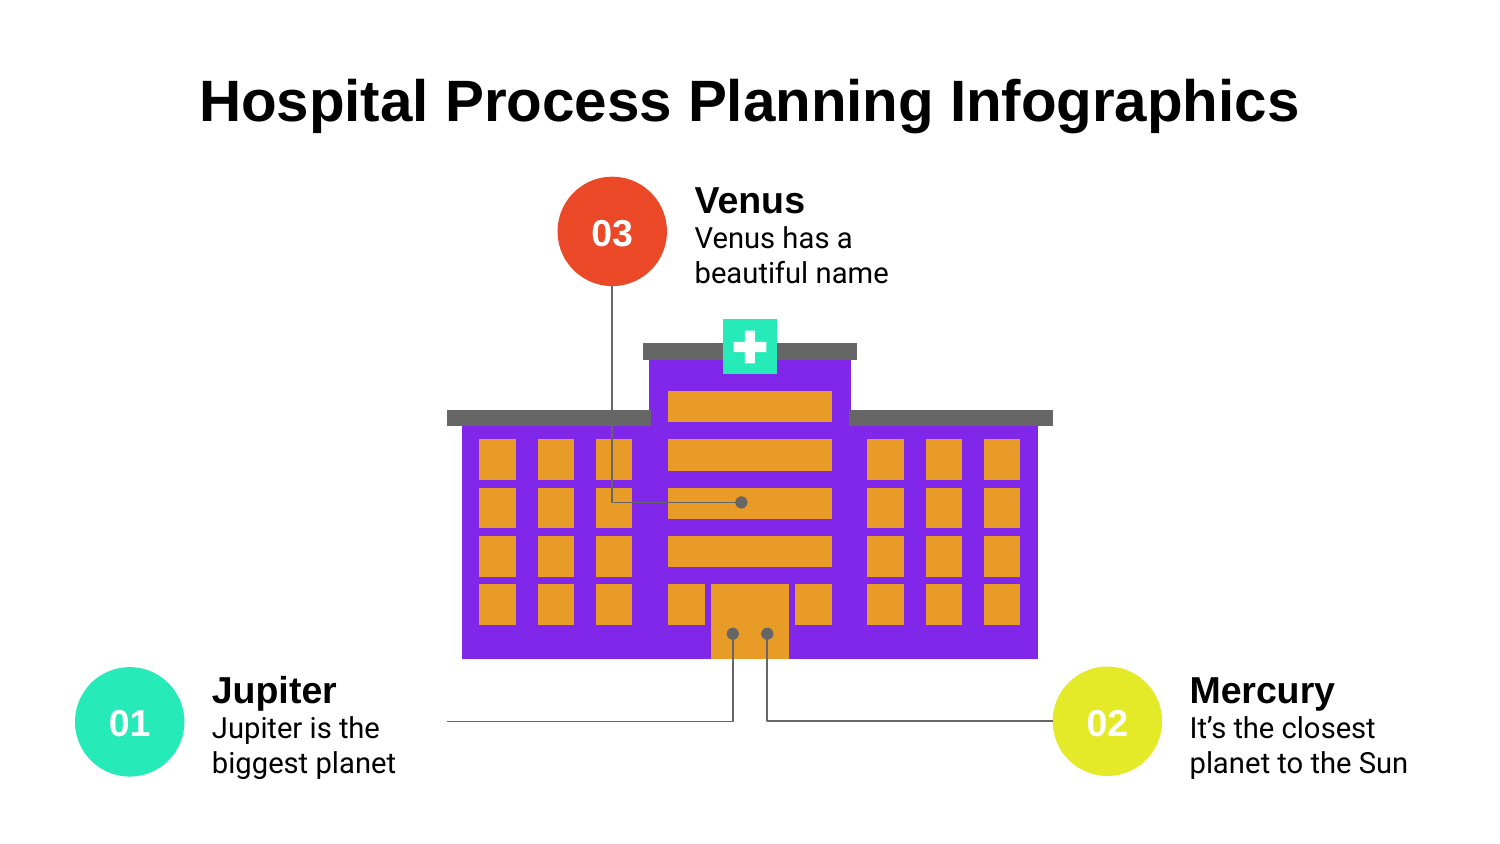

# Hospital Process Planning Infographics
03
Venus
Venus has a beautiful name

02
Mercury
It’s the closest planet to the Sun
Jupiter
Jupiter is the biggest planet
01